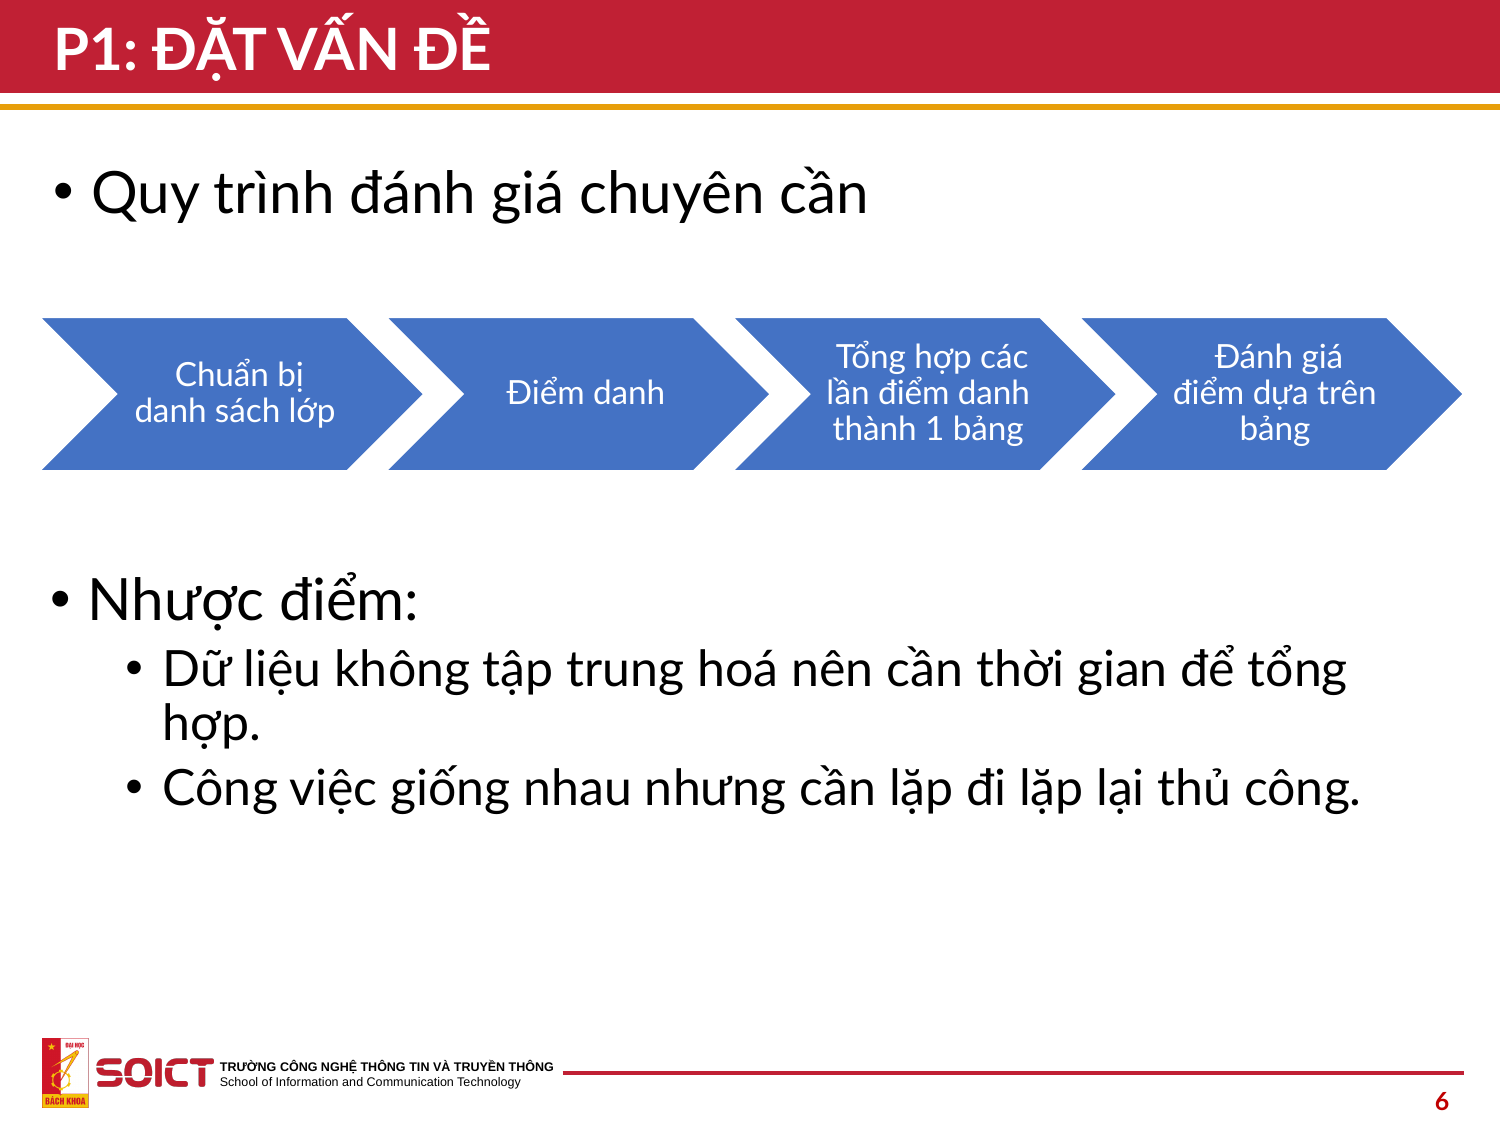

# P1: ĐẶT VẤN ĐỀ
Quy trình đánh giá chuyên cần
 Chuẩn bị danh sách lớp
 Điểm danh
 Tổng hợp các lần điểm danh thành 1 bảng
 Đánh giá điểm dựa trên bảng
Nhược điểm:
Dữ liệu không tập trung hoá nên cần thời gian để tổng hợp.
Công việc giống nhau nhưng cần lặp đi lặp lại thủ công.

6